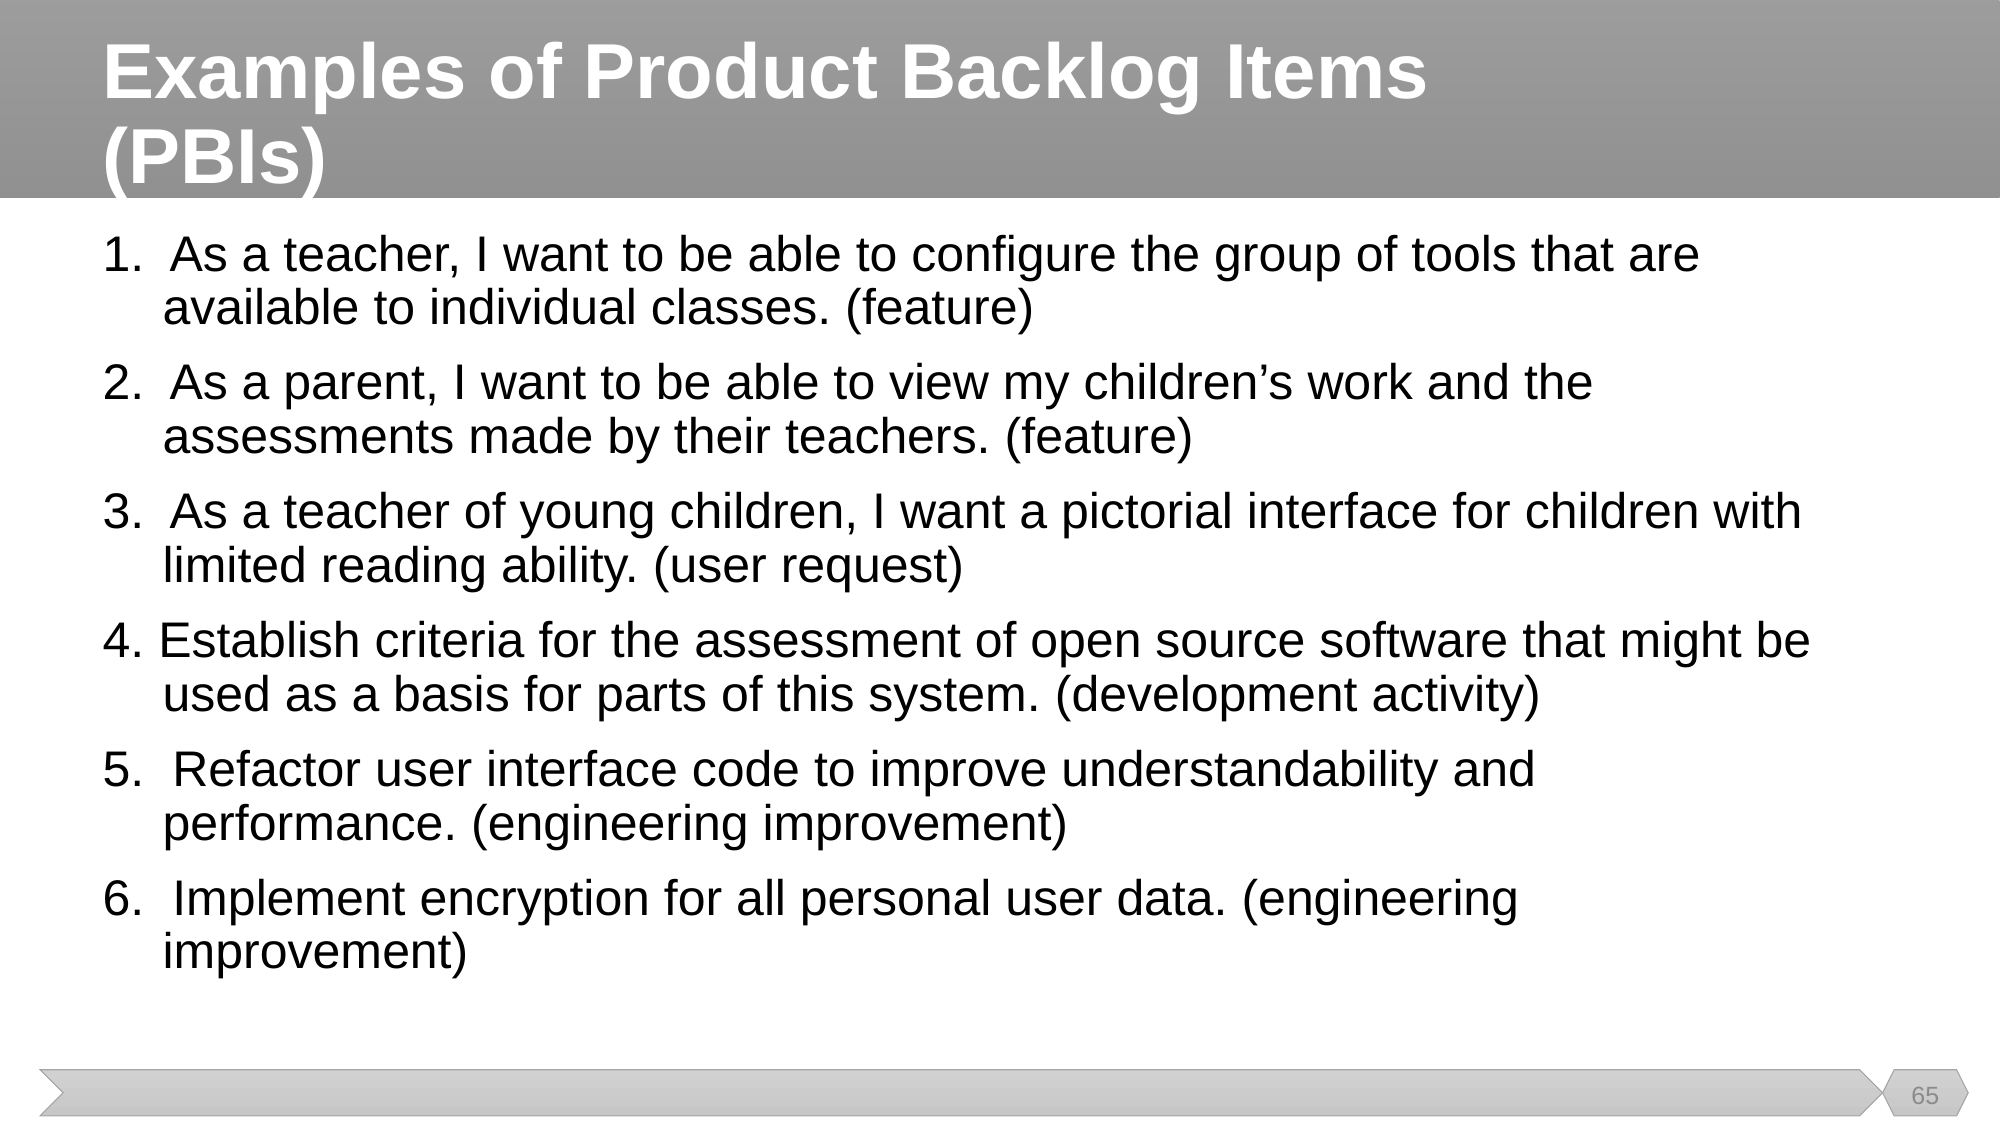

# Examples of Product Backlog Items (PBIs)
1.  As a teacher, I want to be able to configure the group of tools that are available to individual classes. (feature)
2.  As a parent, I want to be able to view my children’s work and the assessments made by their teachers. (feature)
3.  As a teacher of young children, I want a pictorial interface for children with limited reading ability. (user request)
4. Establish criteria for the assessment of open source software that might be used as a basis for parts of this system. (development activity)
5.  Refactor user interface code to improve understandability and performance. (engineering improvement)
6.  Implement encryption for all personal user data. (engineering improvement)

65